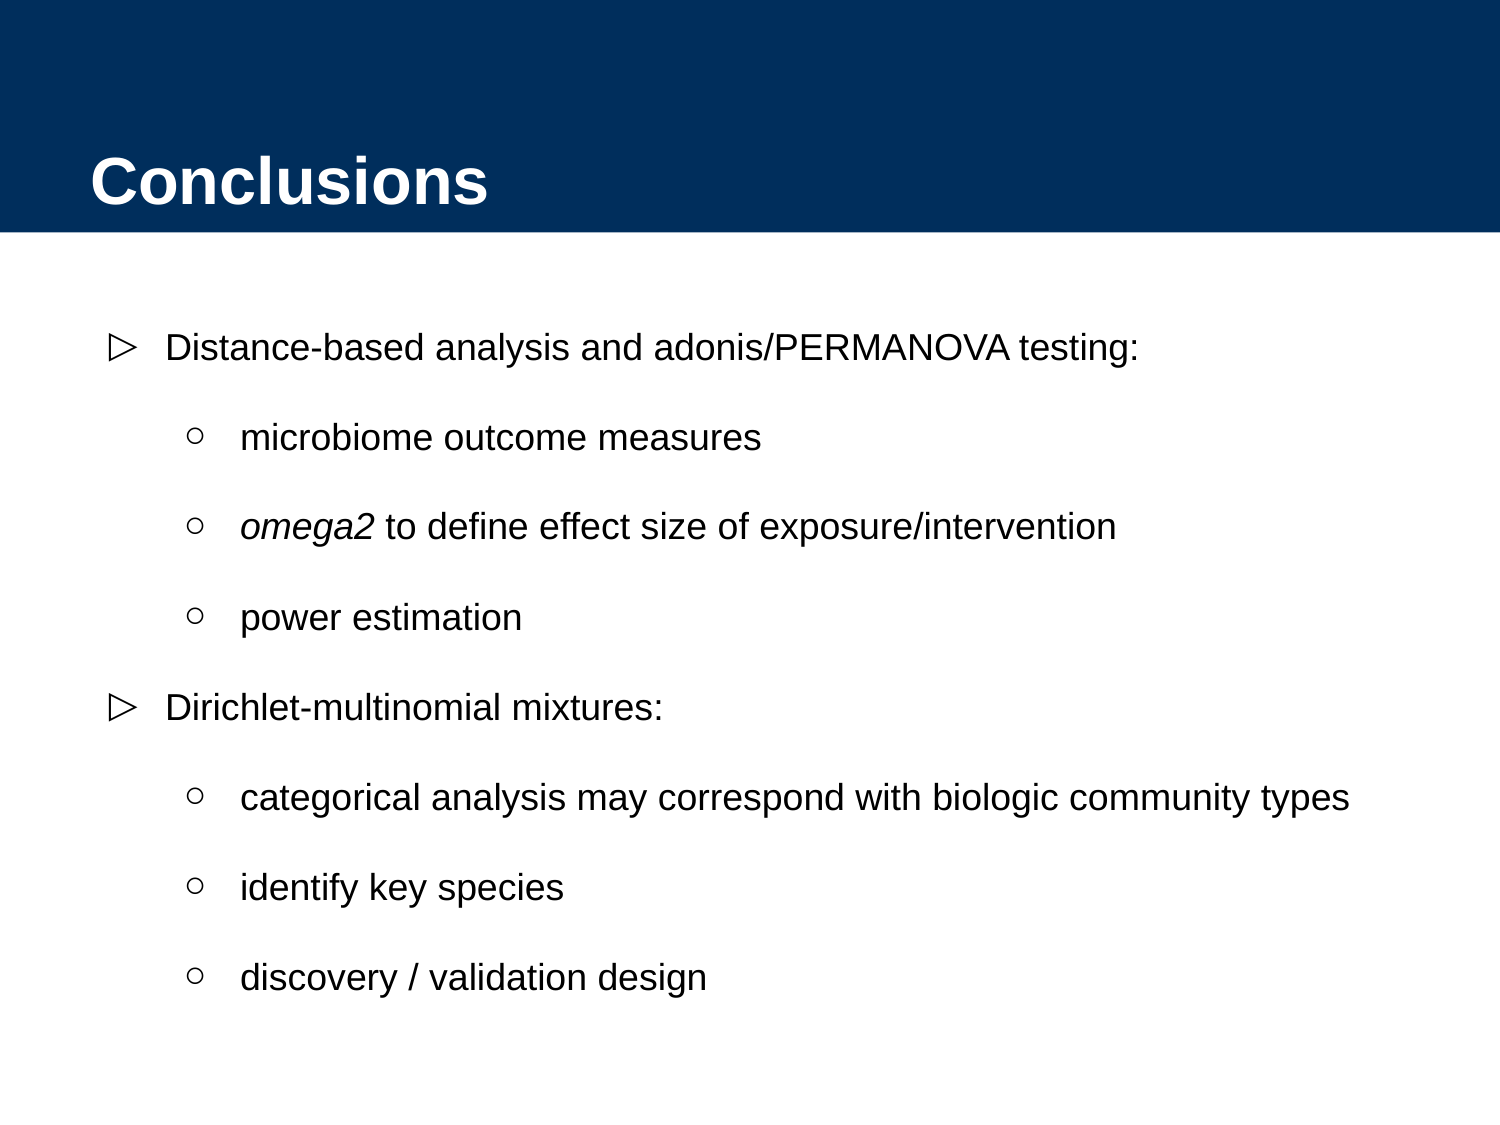

# Conclusions
Distance-based analysis and adonis/PERMANOVA testing:
microbiome outcome measures
omega2 to define effect size of exposure/intervention
power estimation
Dirichlet-multinomial mixtures:
categorical analysis may correspond with biologic community types
identify key species
discovery / validation design